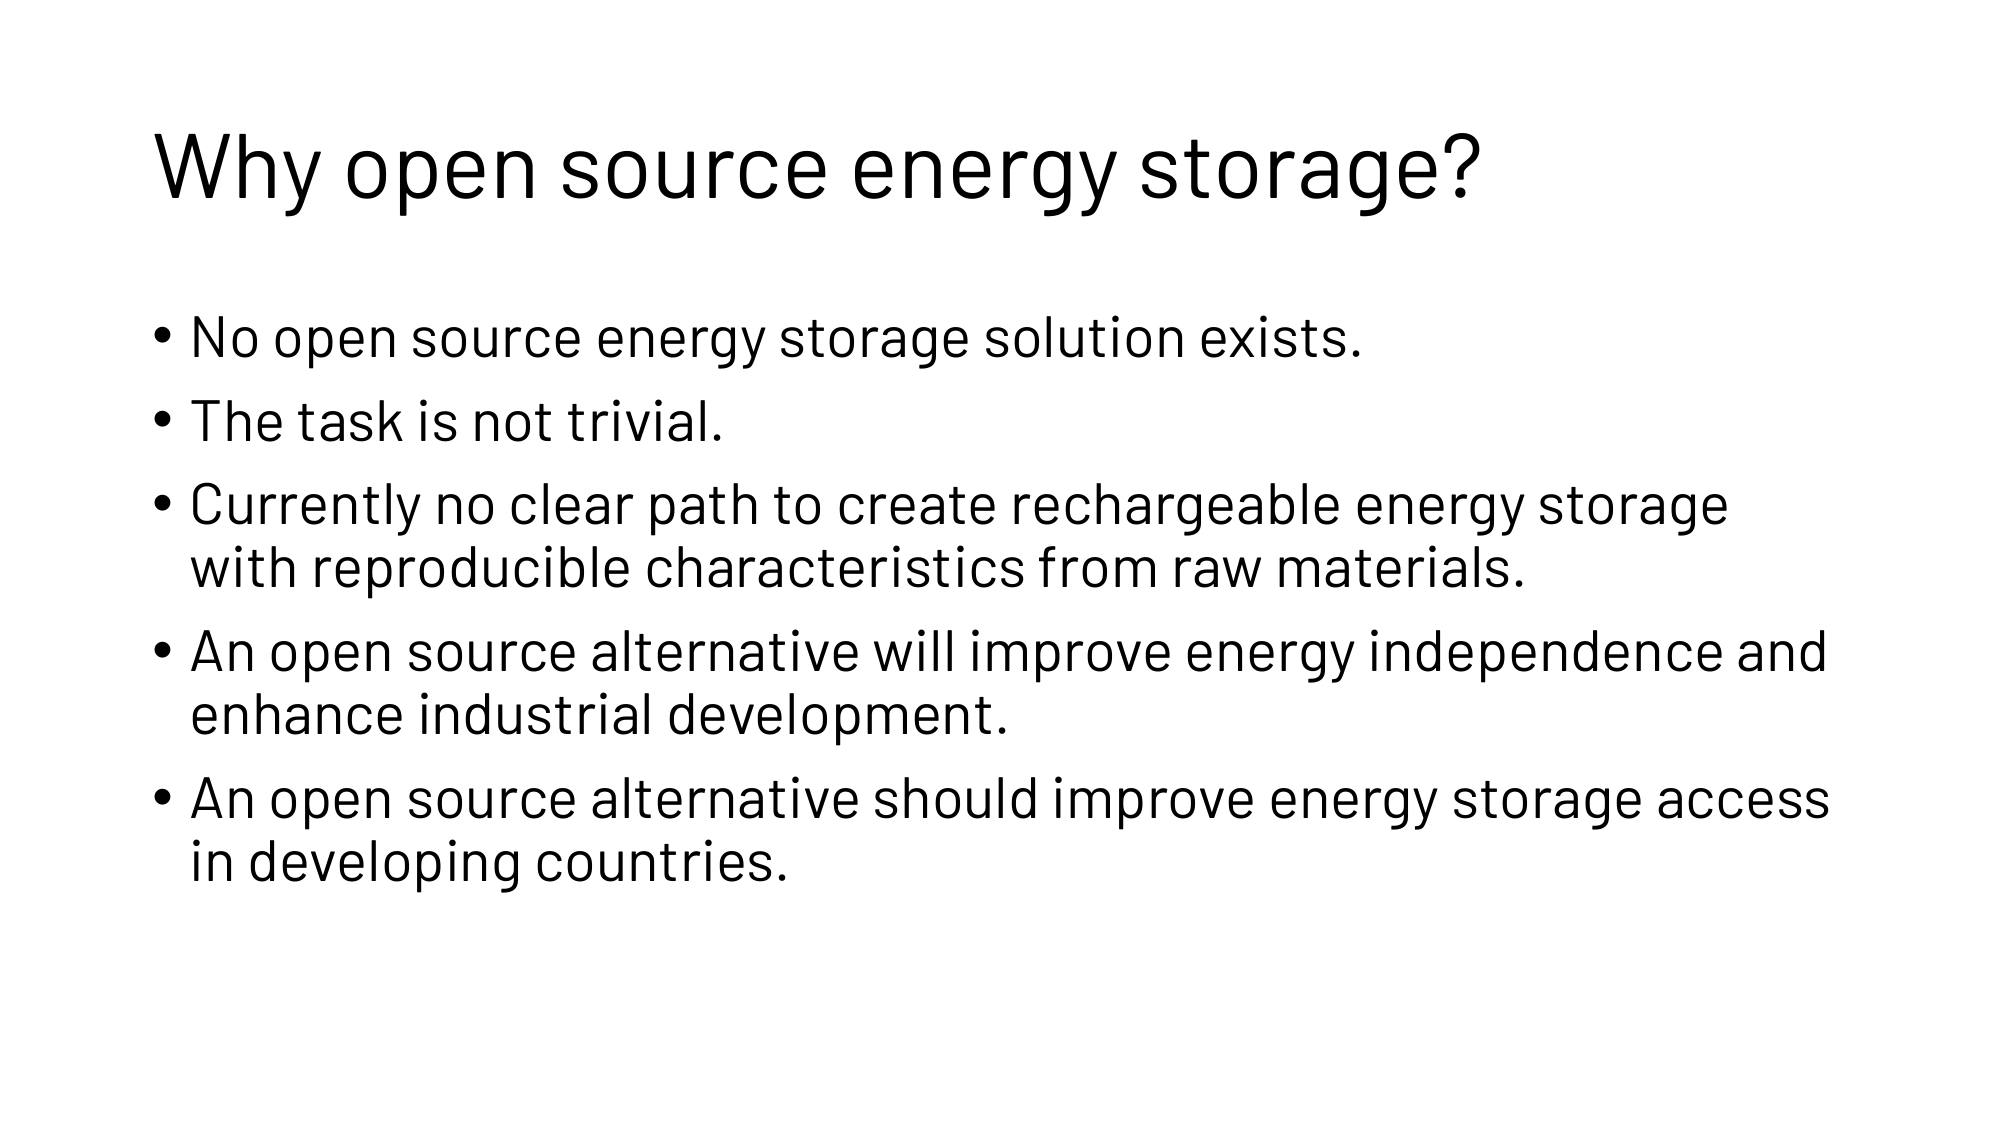

# Why open source energy storage?
No open source energy storage solution exists.
The task is not trivial.
Currently no clear path to create rechargeable energy storage with reproducible characteristics from raw materials.
An open source alternative will improve energy independence and enhance industrial development.
An open source alternative should improve energy storage access in developing countries.